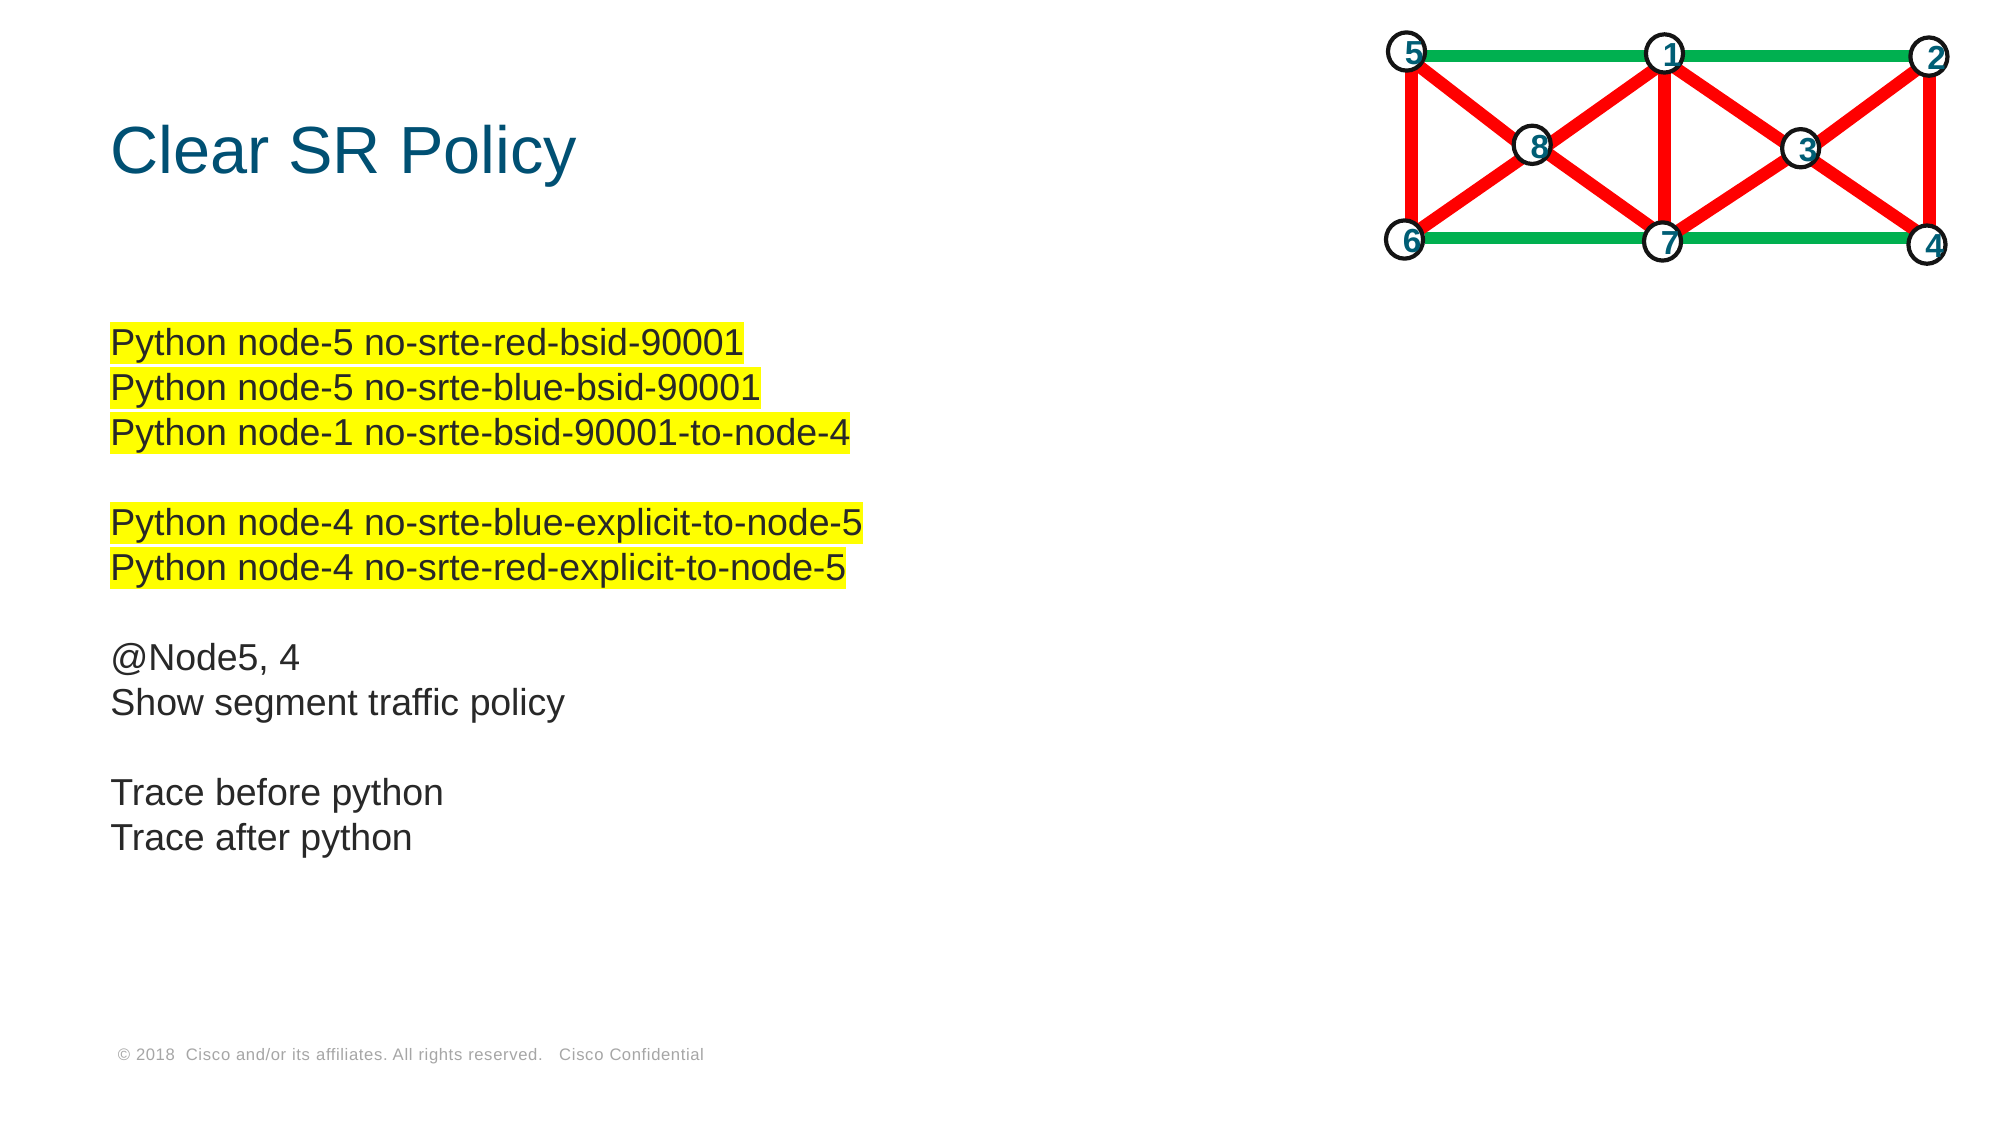

5
1
2
8
3
6
7
4
# Clear SR Policy
Python node-5 no-srte-red-bsid-90001
Python node-5 no-srte-blue-bsid-90001
Python node-1 no-srte-bsid-90001-to-node-4

Python node-4 no-srte-blue-explicit-to-node-5
Python node-4 no-srte-red-explicit-to-node-5

@Node5, 4
Show segment traffic policy

Trace before python
Trace after python